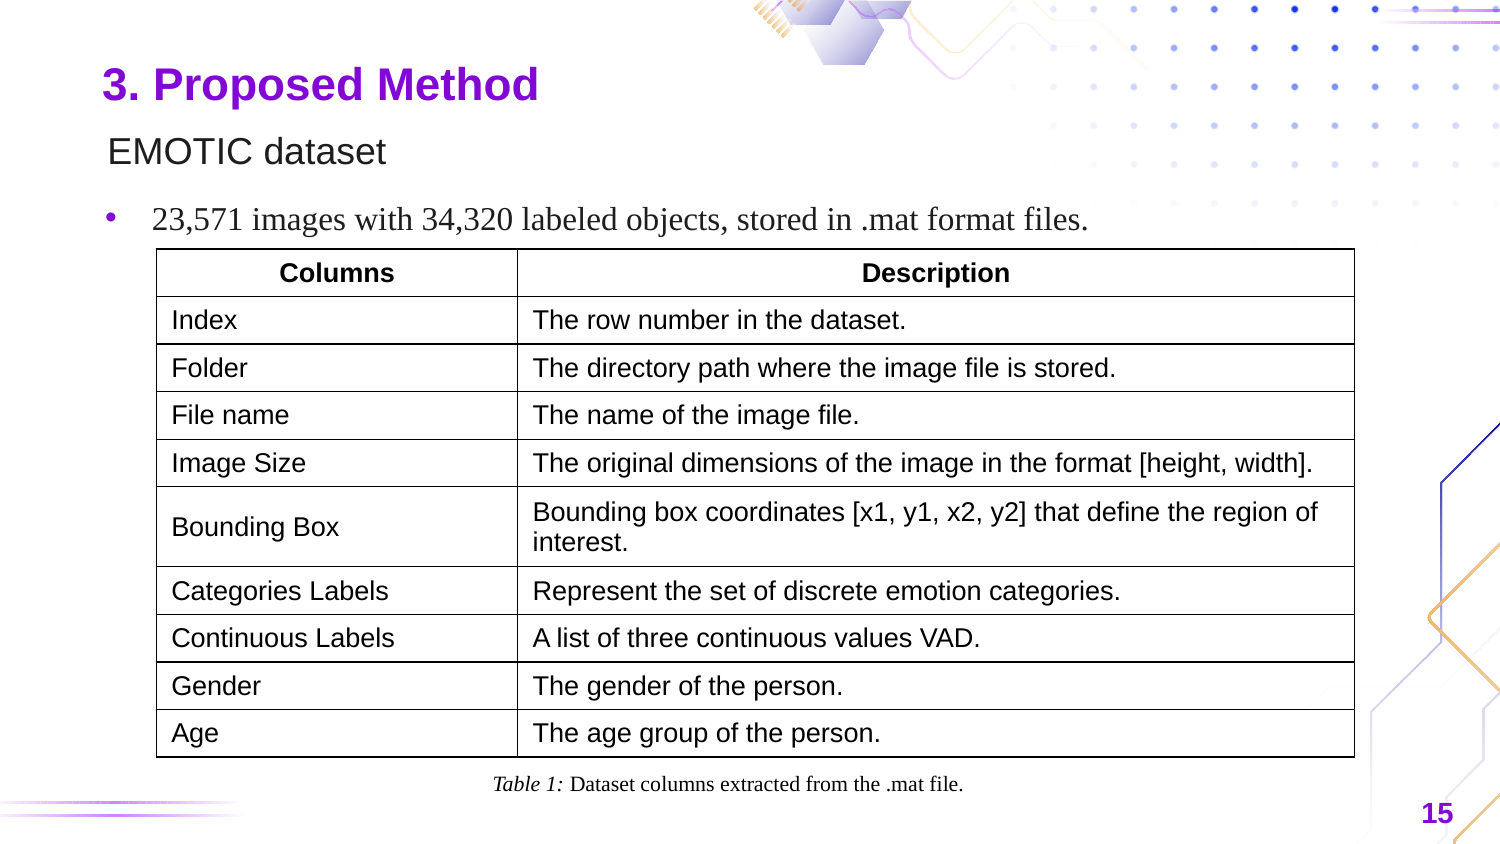

3. Proposed Method
EMOTIC dataset
23,571 images with 34,320 labeled objects, stored in .mat format files.
| Columns | Description |
| --- | --- |
| Index | The row number in the dataset. |
| Folder | The directory path where the image file is stored. |
| File name | The name of the image file. |
| Image Size | The original dimensions of the image in the format [height, width]. |
| Bounding Box | Bounding box coordinates [x1, y1, x2, y2] that define the region of interest. |
| Categories Labels | Represent the set of discrete emotion categories. |
| Continuous Labels | A list of three continuous values VAD. |
| Gender | The gender of the person. |
| Age | The age group of the person. |
Table 1: Dataset columns extracted from the .mat file.
15